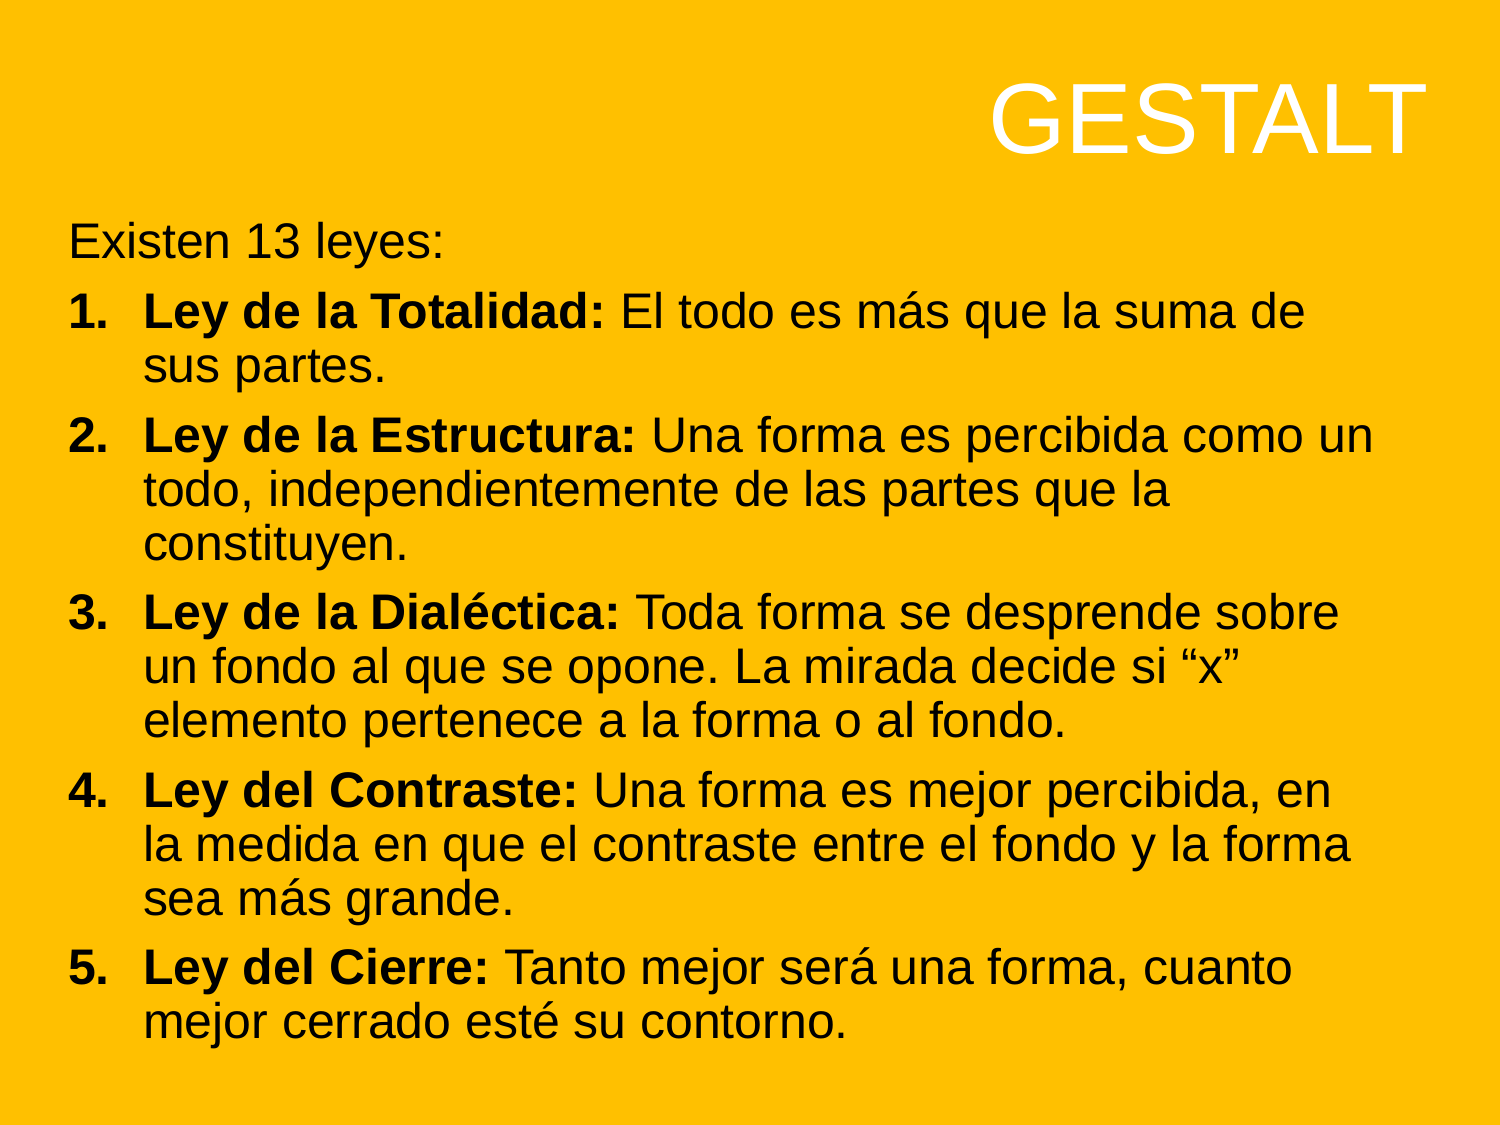

GESTALT
Existen 13 leyes:
Ley de la Totalidad: El todo es más que la suma de sus partes.
Ley de la Estructura: Una forma es percibida como un todo, independientemente de las partes que la constituyen.
Ley de la Dialéctica: Toda forma se desprende sobre un fondo al que se opone. La mirada decide si “x” elemento pertenece a la forma o al fondo.
Ley del Contraste: Una forma es mejor percibida, en la medida en que el contraste entre el fondo y la forma sea más grande.
Ley del Cierre: Tanto mejor será una forma, cuanto mejor cerrado esté su contorno.